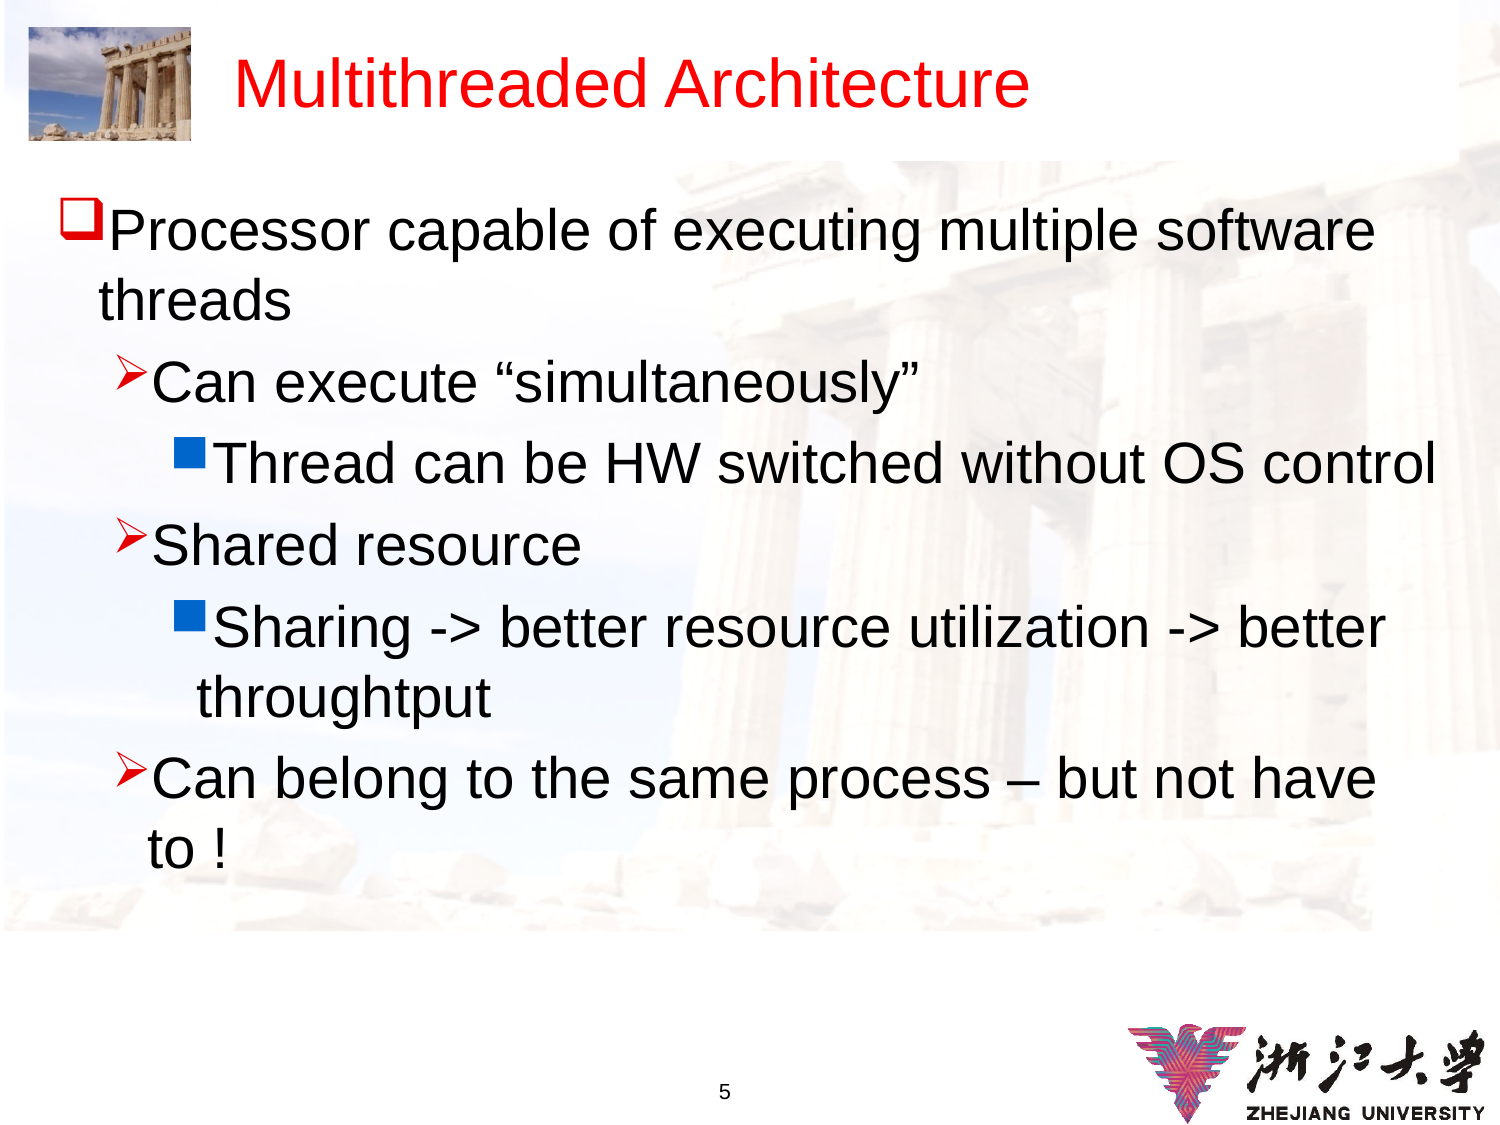

# Multithreaded Architecture
Processor capable of executing multiple software threads
Can execute “simultaneously”
Thread can be HW switched without OS control
Shared resource
Sharing -> better resource utilization -> better throughtput
Can belong to the same process – but not have to !